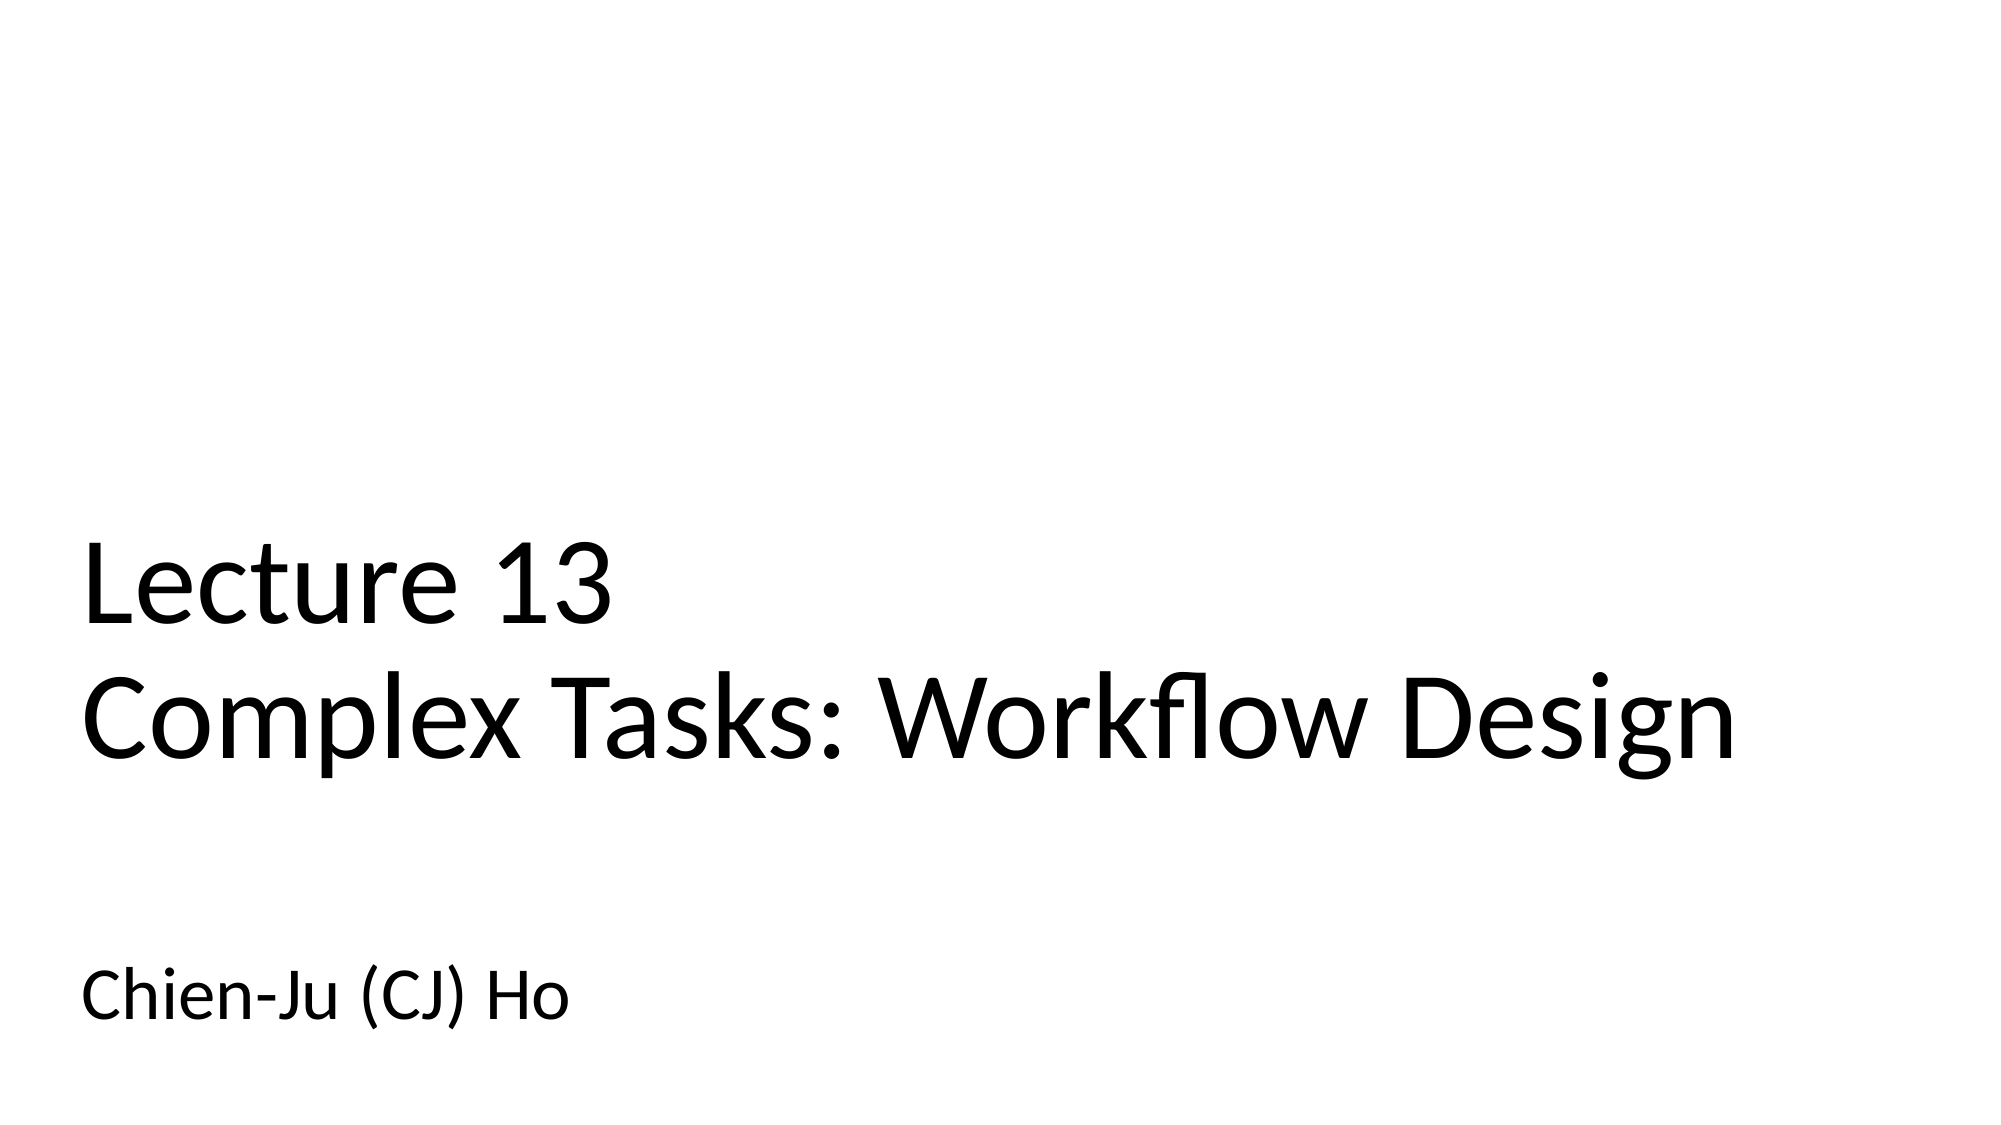

# Lecture 13 Complex Tasks: Workflow Design

Chien-Ju (CJ) Ho